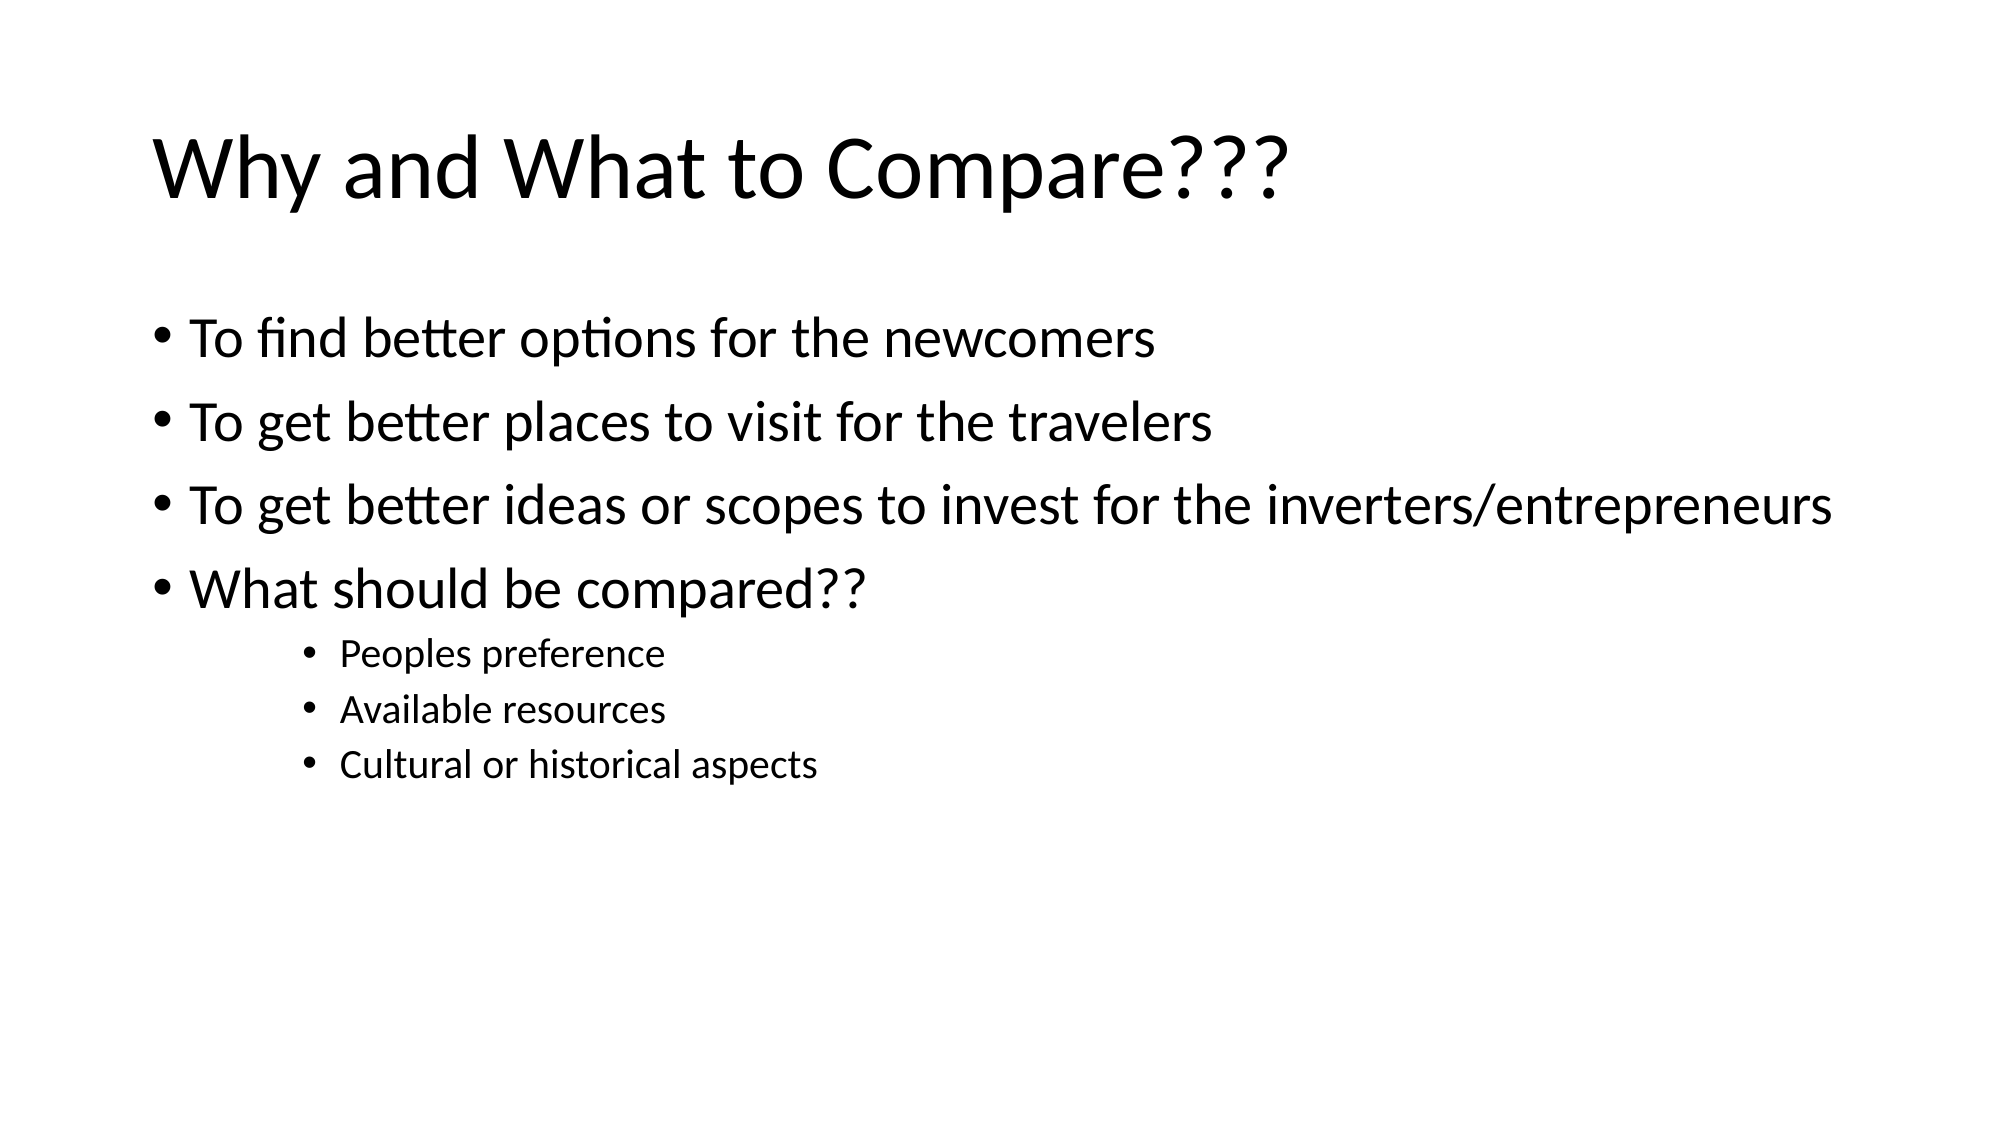

# Why and What to Compare???
To find better options for the newcomers
To get better places to visit for the travelers
To get better ideas or scopes to invest for the inverters/entrepreneurs
What should be compared??
Peoples preference
Available resources
Cultural or historical aspects